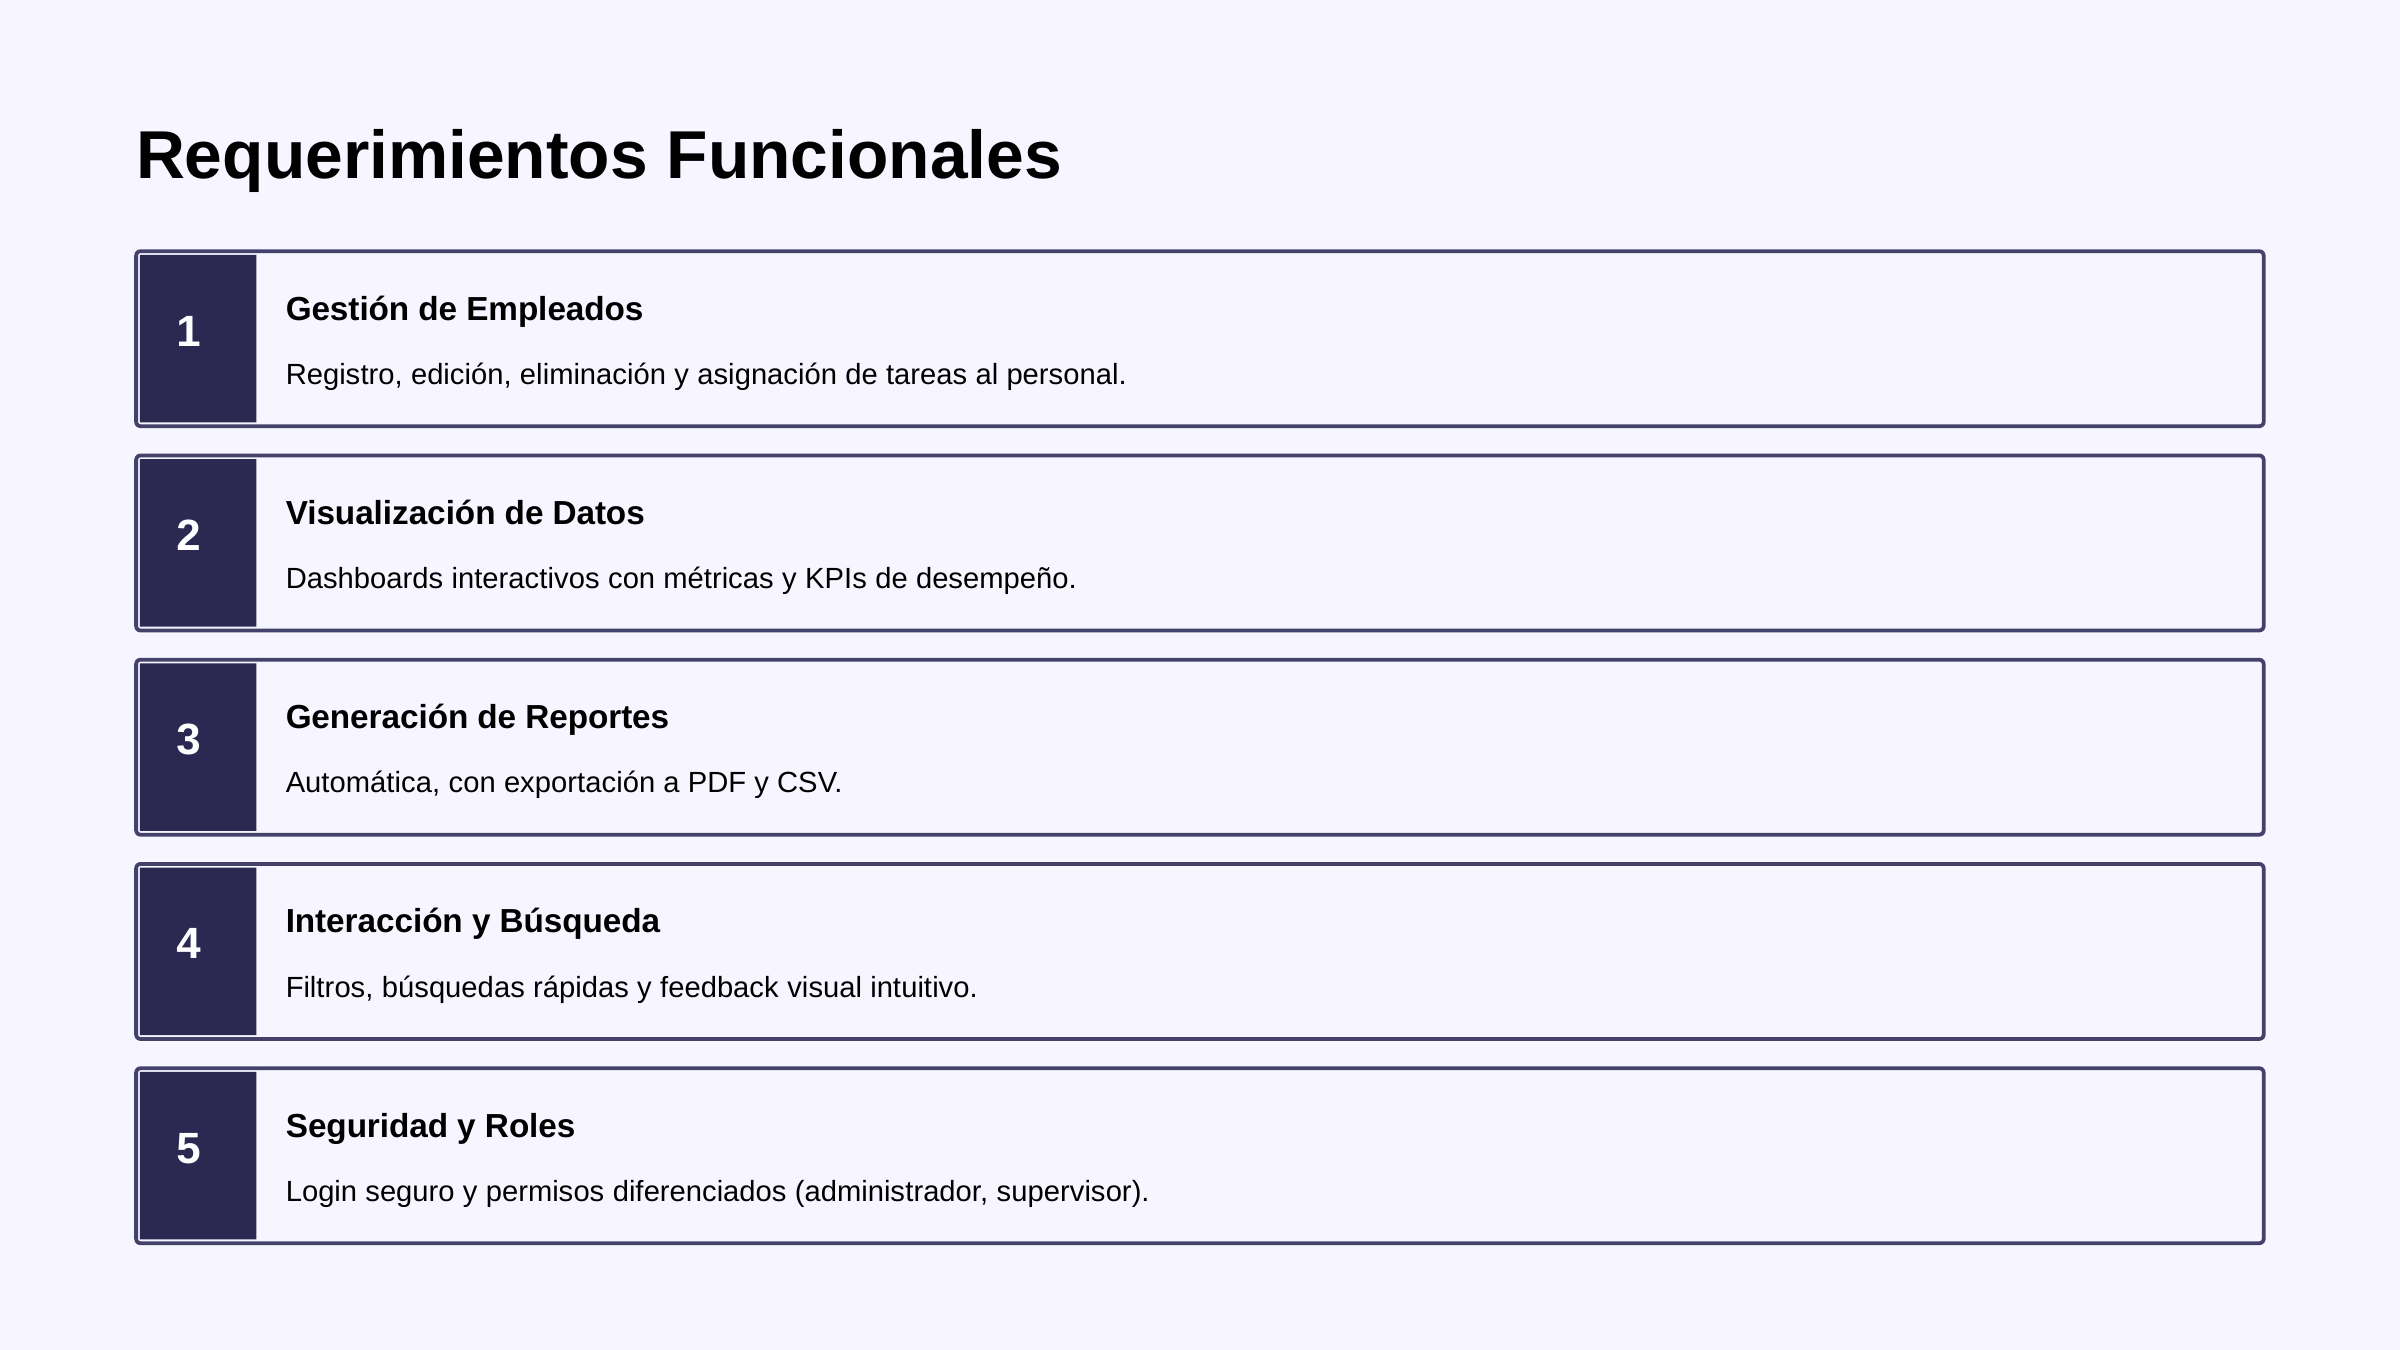

Requerimientos Funcionales

Gestión de Empleados
1
Registro, edición, eliminación y asignación de tareas al personal.

Visualización de Datos
2
Dashboards interactivos con métricas y KPIs de desempeño.

Generación de Reportes
3
Automática, con exportación a PDF y CSV.

Interacción y Búsqueda
4
Filtros, búsquedas rápidas y feedback visual intuitivo.

Seguridad y Roles
5
Login seguro y permisos diferenciados (administrador, supervisor).